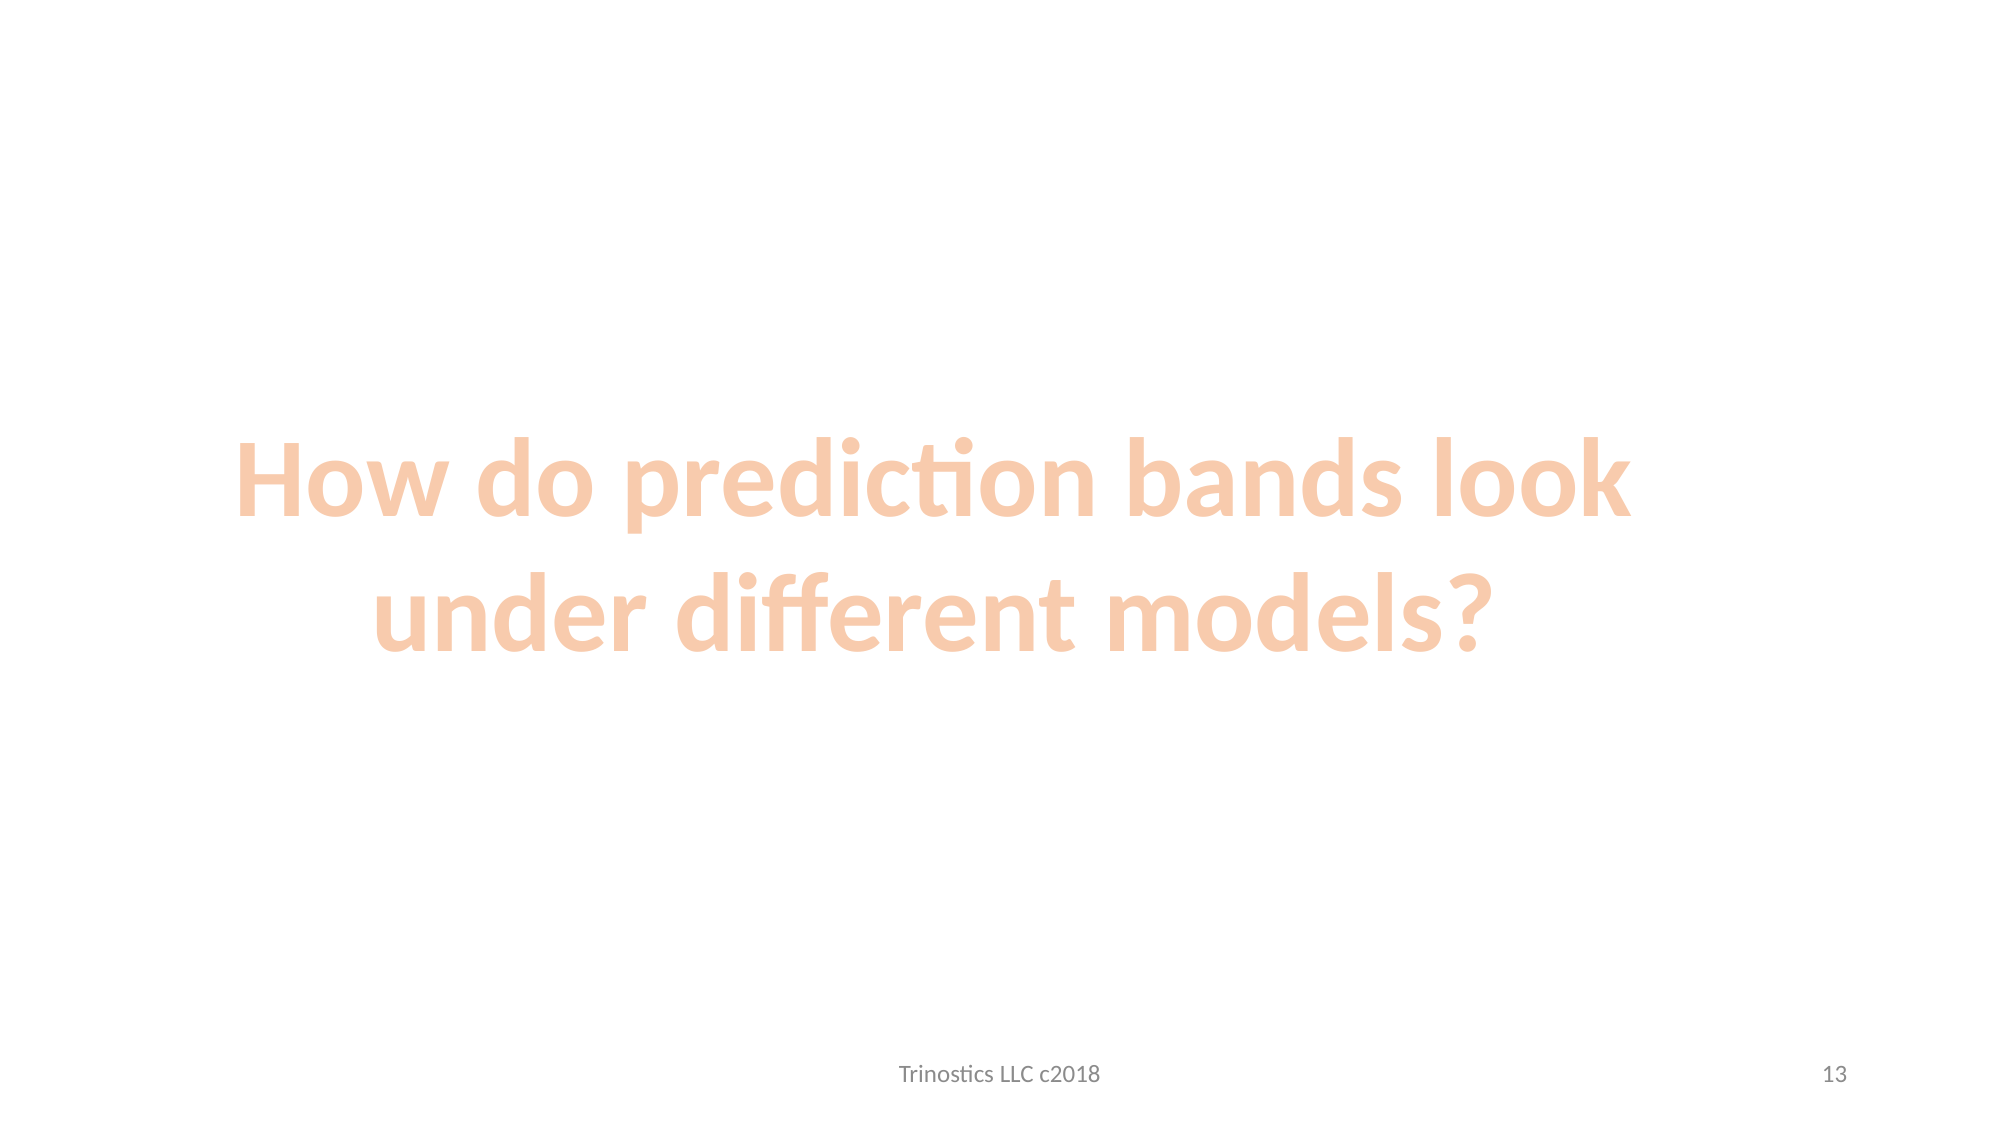

How do prediction bands look under different models?
Trinostics LLC c2018
13